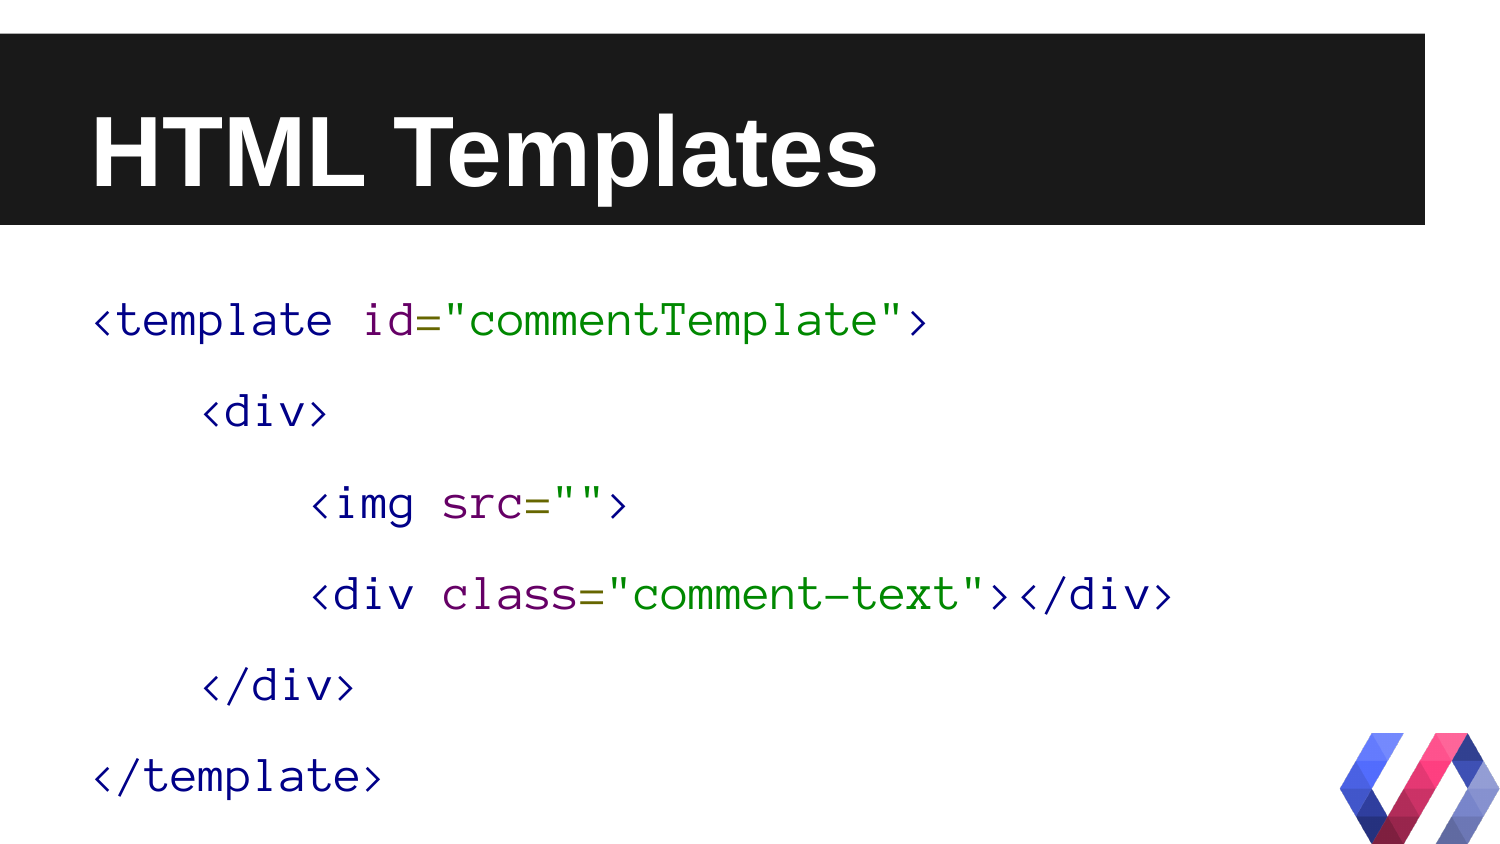

# HTML Templates
<template id="commentTemplate">
    <div>
        <img src="">
        <div class="comment-text"></div>
    </div>
</template>